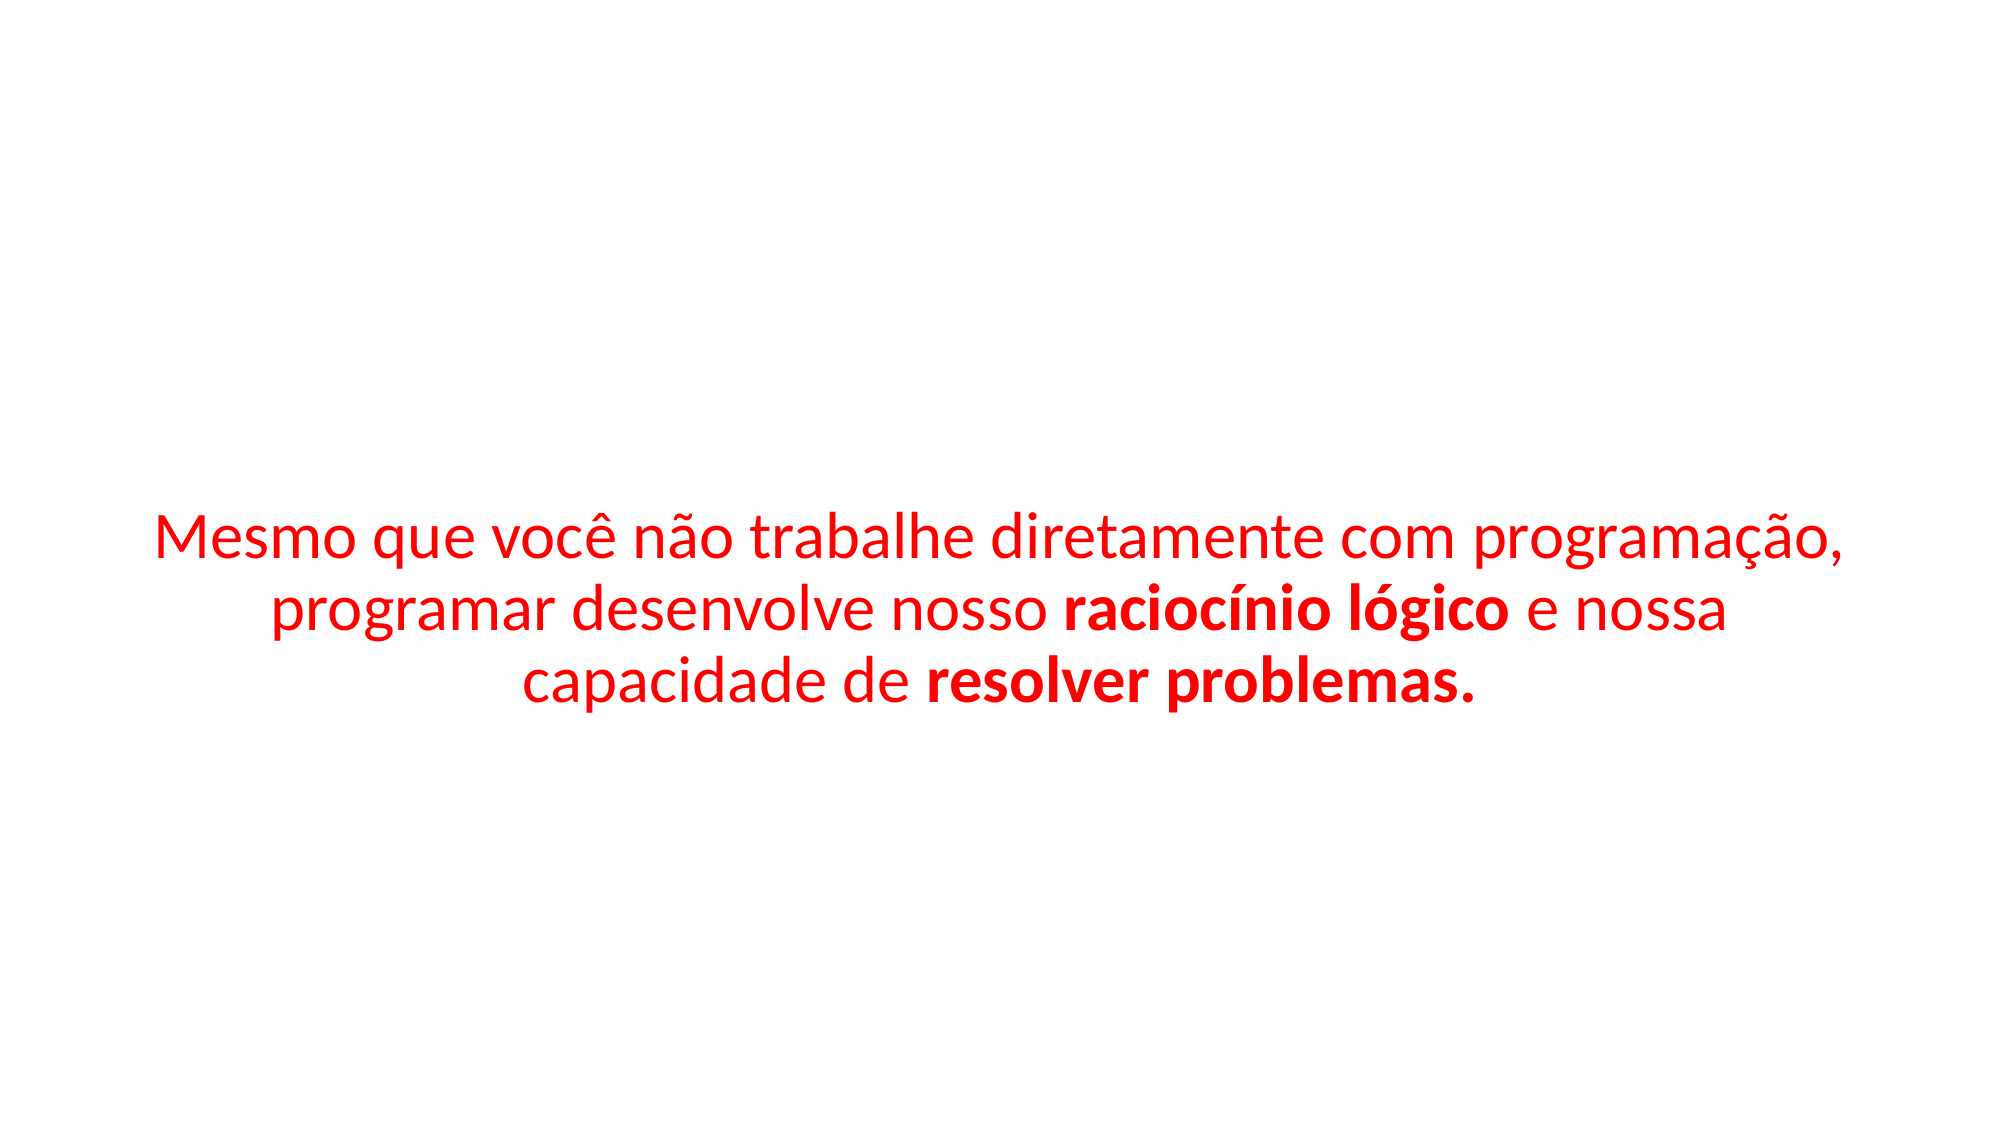

#

Mesmo que você não trabalhe diretamente com programação, programar desenvolve nosso raciocínio lógico e nossa capacidade de resolver problemas.